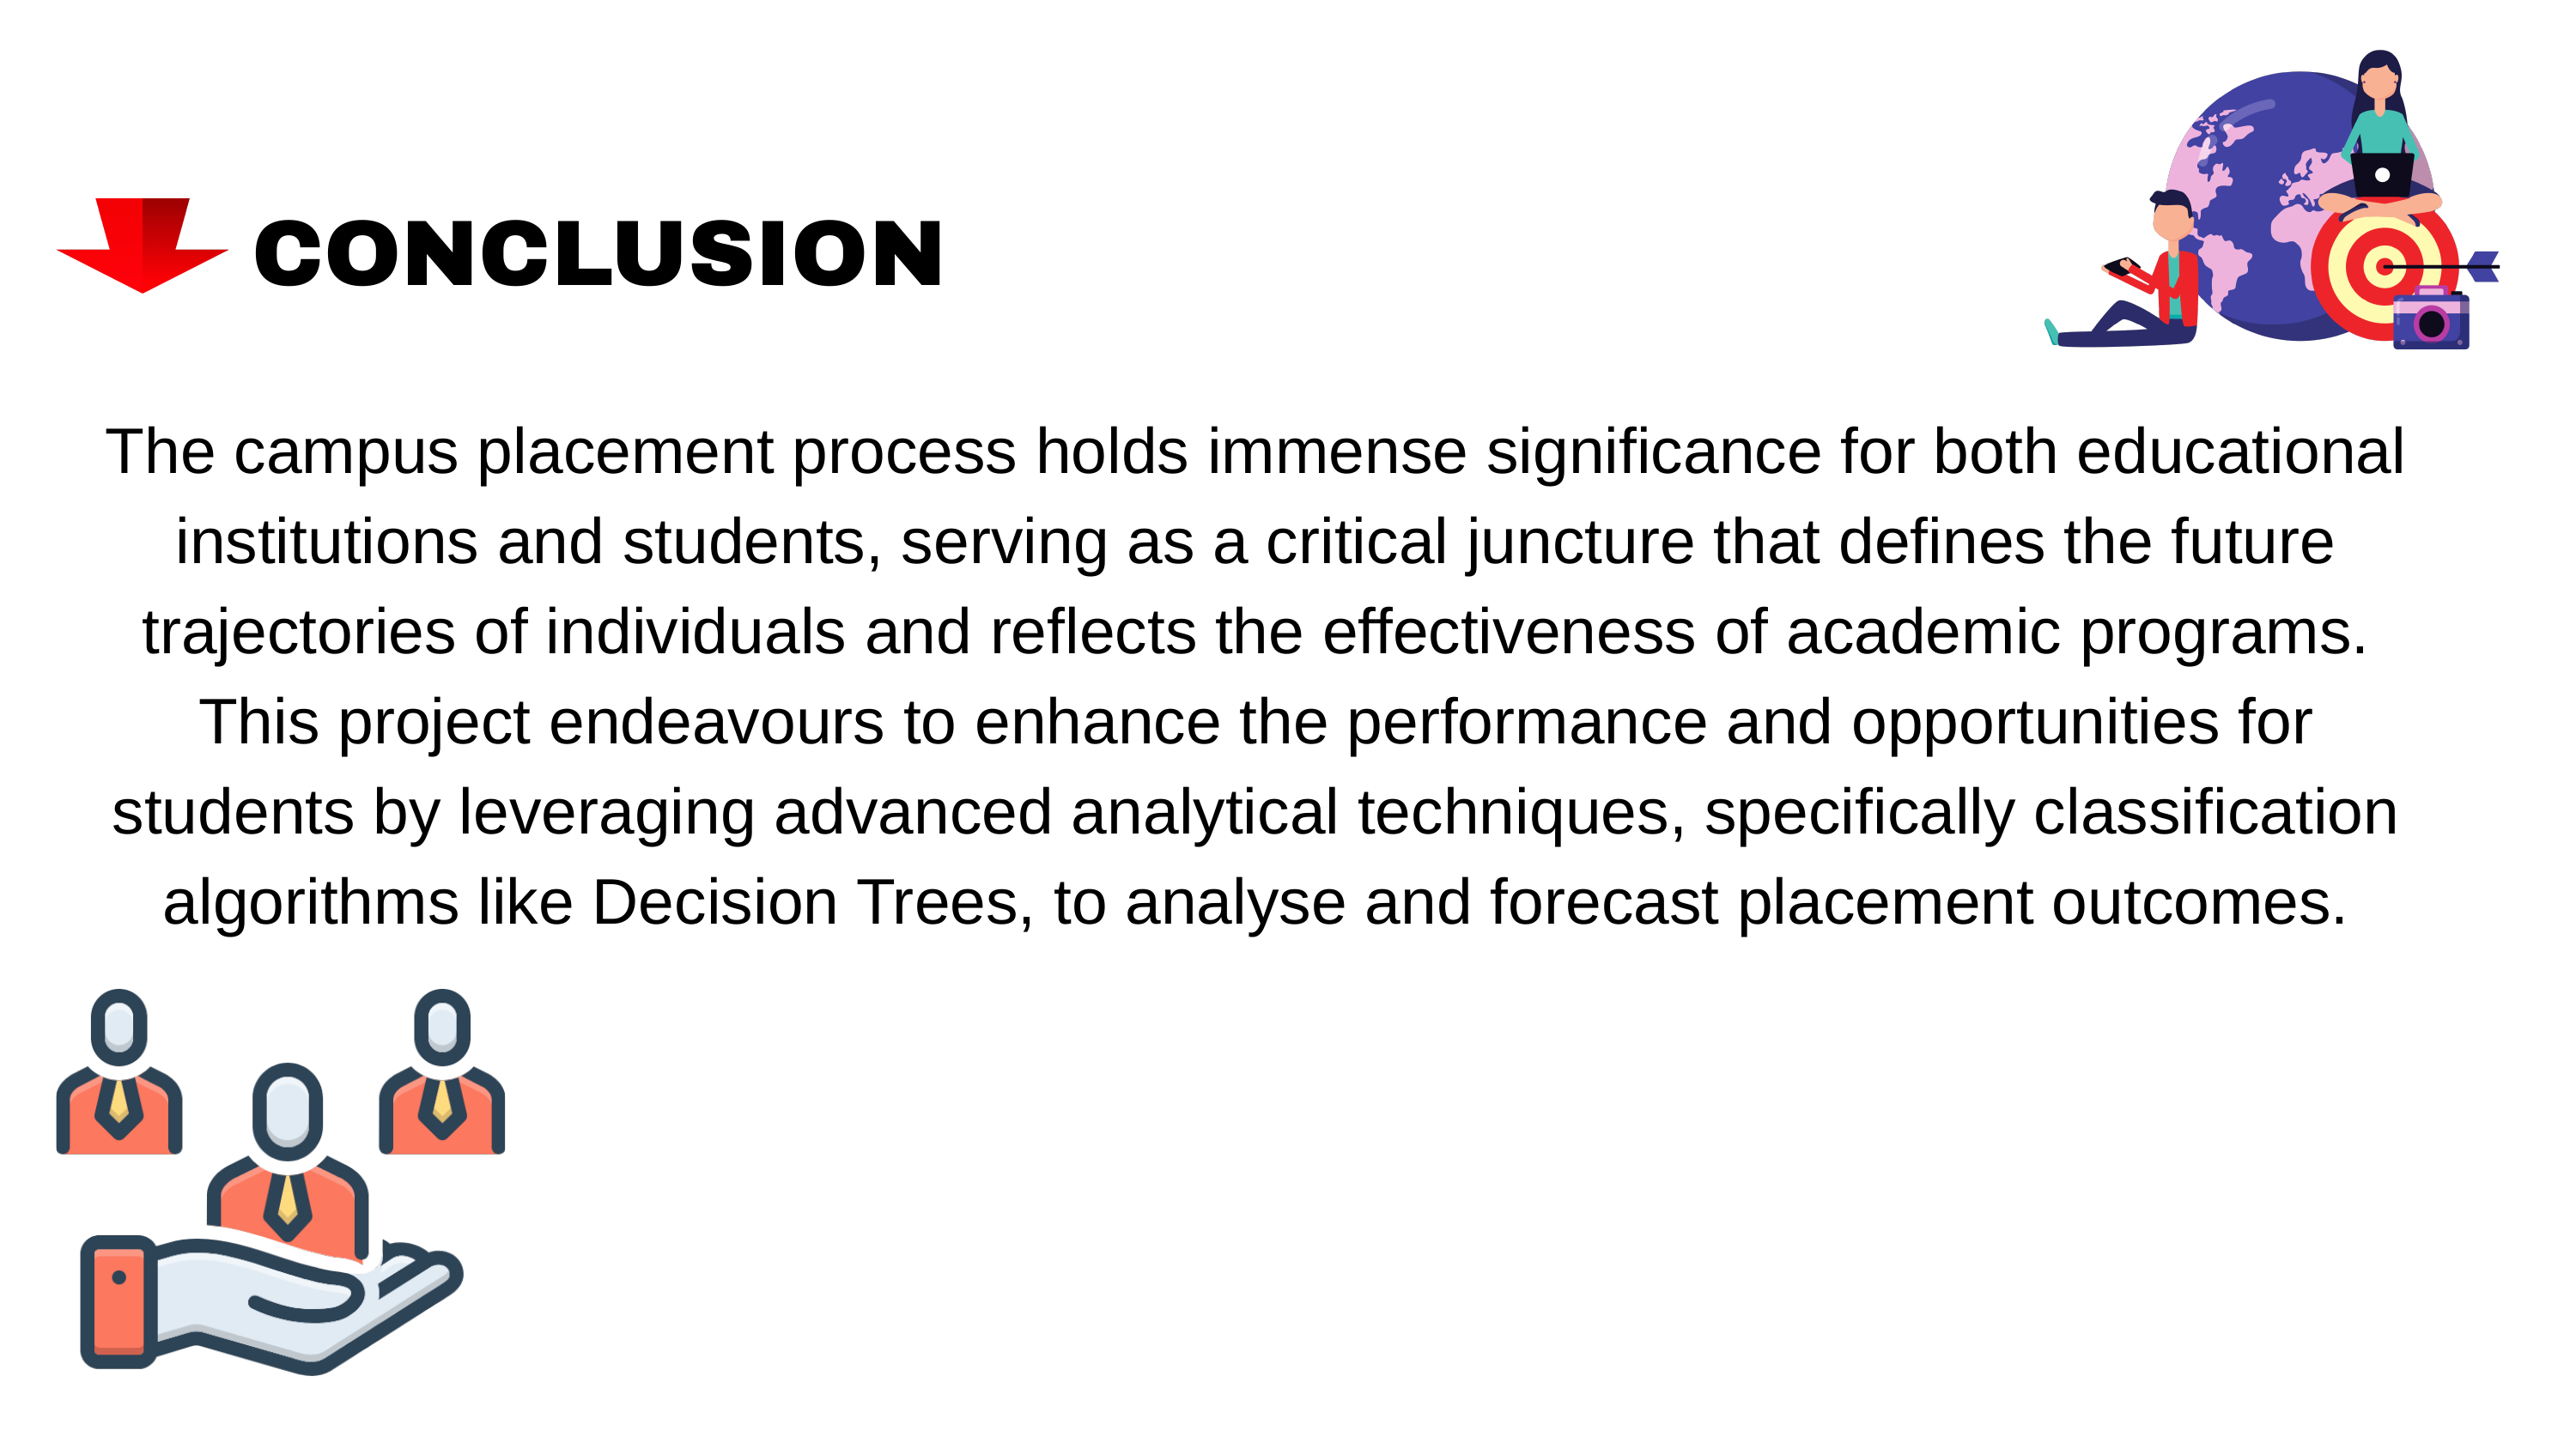

CONCLUSION
The campus placement process holds immense significance for both educational institutions and students, serving as a critical juncture that defines the future trajectories of individuals and reflects the effectiveness of academic programs. This project endeavours to enhance the performance and opportunities for students by leveraging advanced analytical techniques, specifically classification algorithms like Decision Trees, to analyse and forecast placement outcomes.